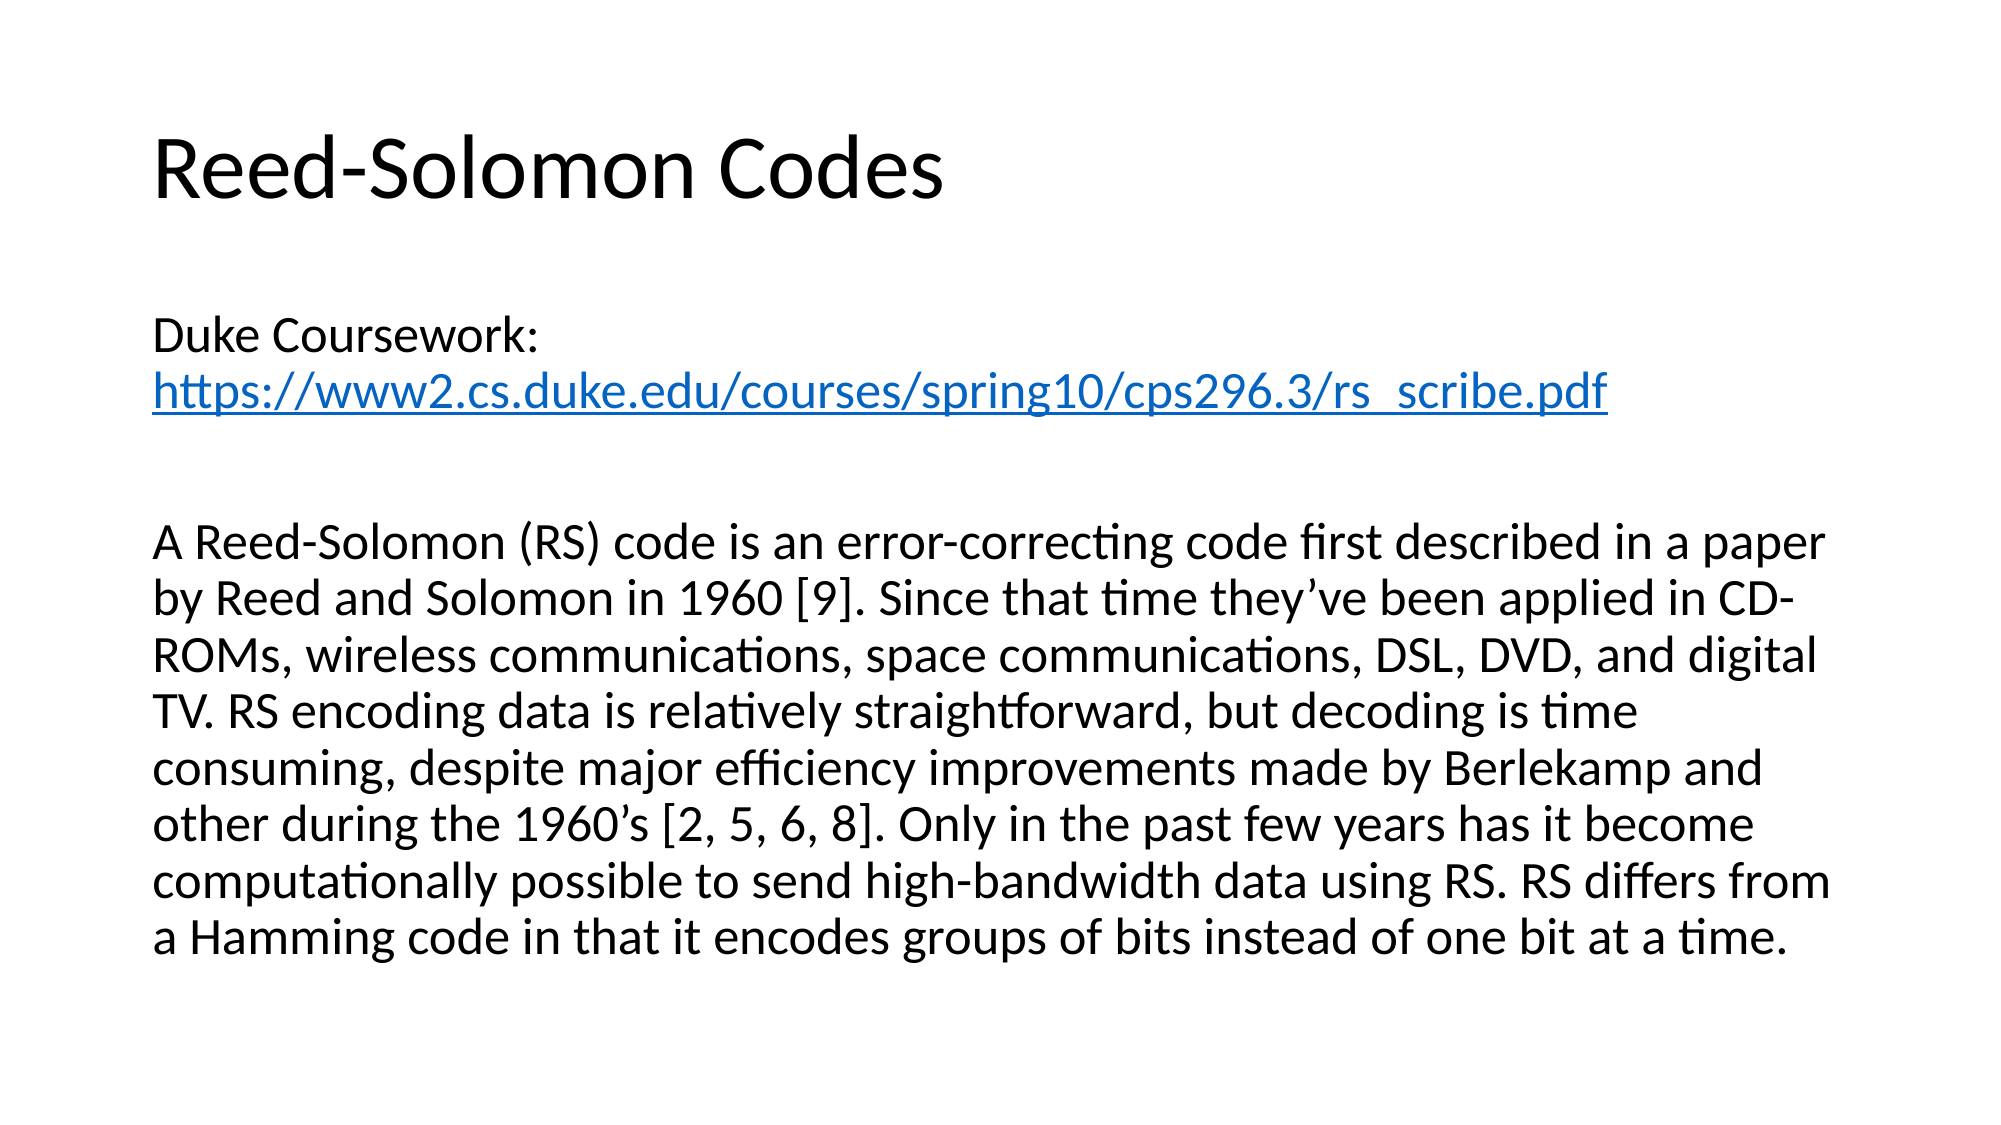

# Reed-Solomon Codes
Duke Coursework: https://www2.cs.duke.edu/courses/spring10/cps296.3/rs_scribe.pdf

A Reed-Solomon (RS) code is an error-correcting code first described in a paper by Reed and Solomon in 1960 [9]. Since that time they’ve been applied in CD-ROMs, wireless communications, space communications, DSL, DVD, and digital TV. RS encoding data is relatively straightforward, but decoding is time consuming, despite major efficiency improvements made by Berlekamp and other during the 1960’s [2, 5, 6, 8]. Only in the past few years has it become computationally possible to send high-bandwidth data using RS. RS differs from a Hamming code in that it encodes groups of bits instead of one bit at a time.